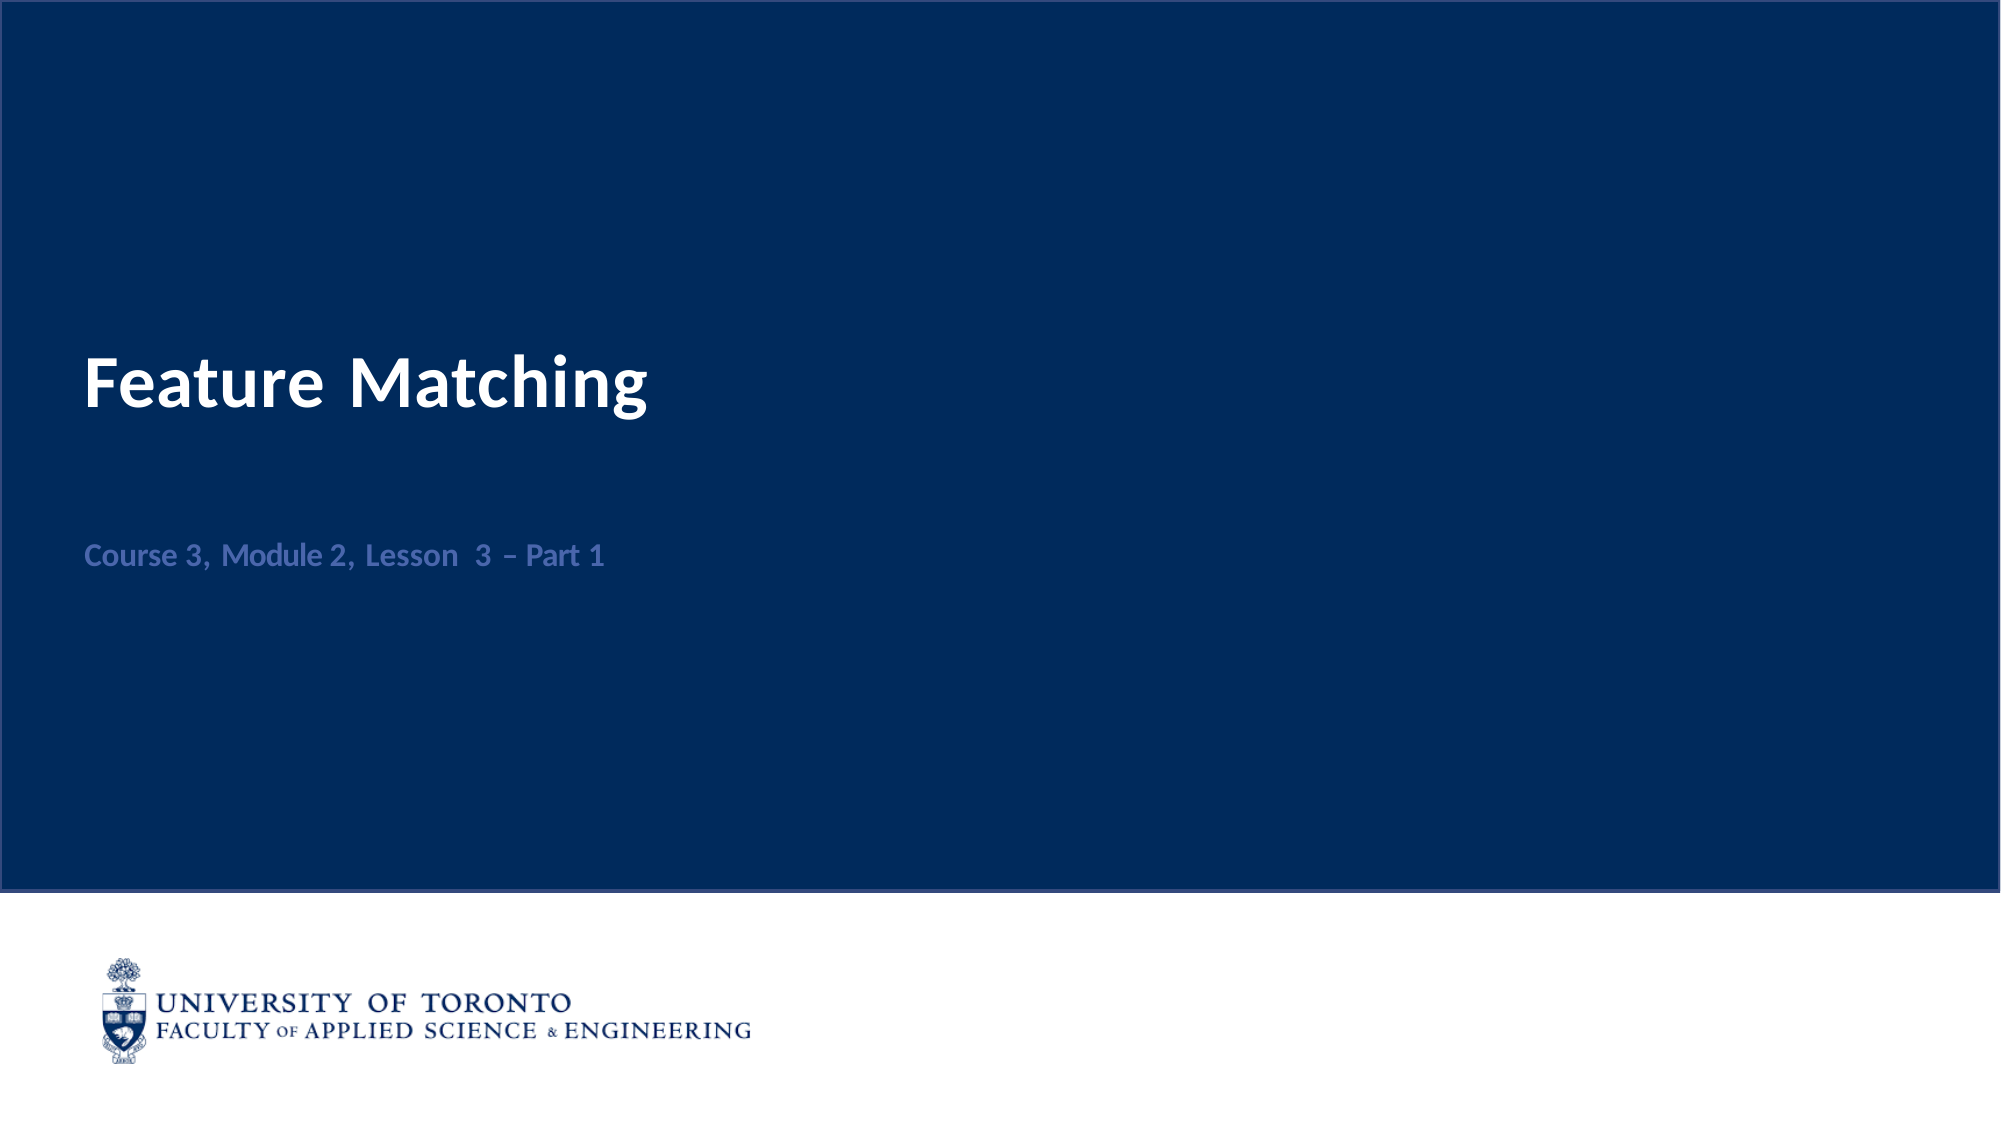

Feature Matching
Course 3, Module 2, Lesson 3 – Part 1